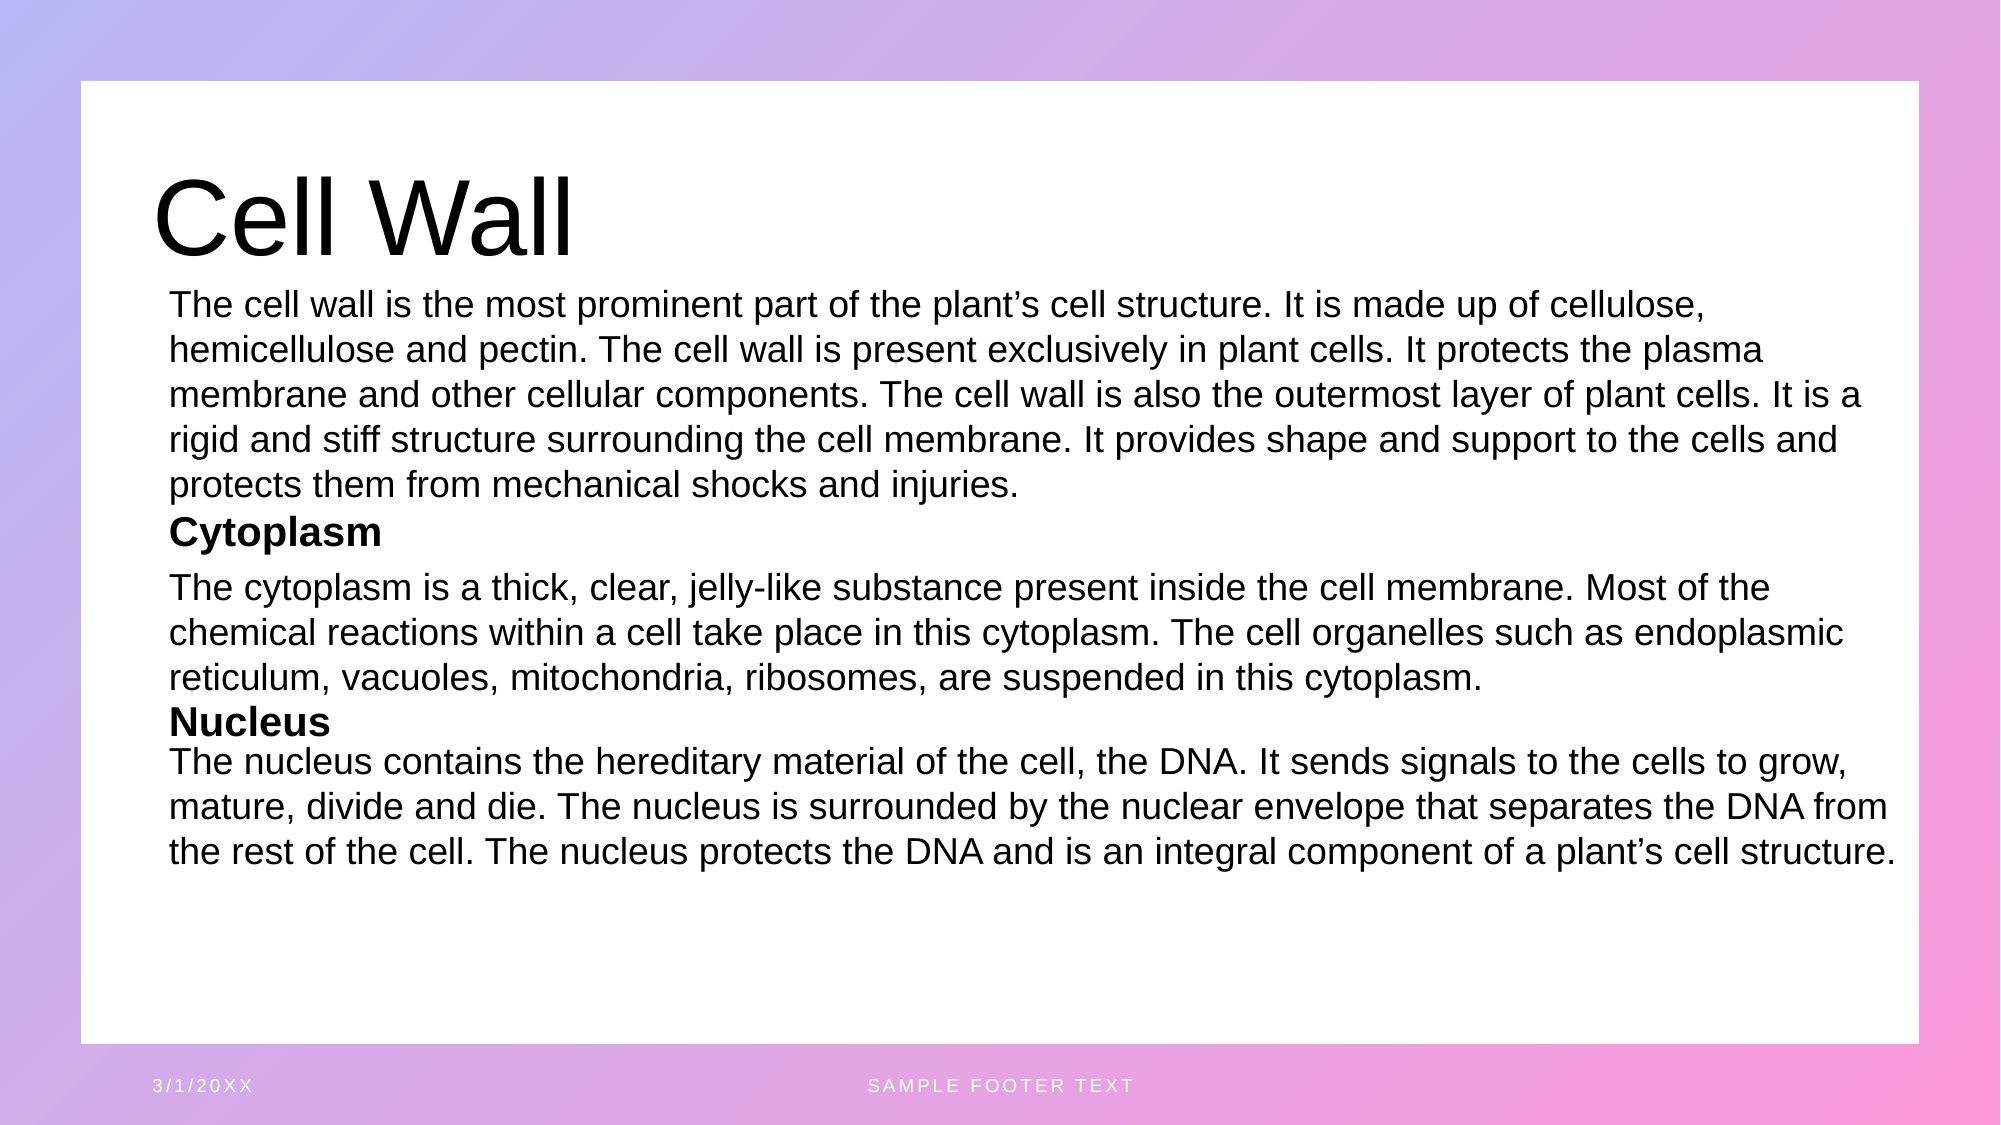

# Cell Wall
The cell wall is the most prominent part of the plant’s cell structure. It is made up of cellulose, hemicellulose and pectin. The cell wall is present exclusively in plant cells. It protects the plasma membrane and other cellular components. The cell wall is also the outermost layer of plant cells. It is a rigid and stiff structure surrounding the cell membrane. It provides shape and support to the cells and protects them from mechanical shocks and injuries.
Cytoplasm
The cytoplasm is a thick, clear, jelly-like substance present inside the cell membrane. Most of the chemical reactions within a cell take place in this cytoplasm. The cell organelles such as endoplasmic reticulum, vacuoles, mitochondria, ribosomes, are suspended in this cytoplasm.
Nucleus
The nucleus contains the hereditary material of the cell, the DNA. It sends signals to the cells to grow, mature, divide and die. The nucleus is surrounded by the nuclear envelope that separates the DNA from the rest of the cell. The nucleus protects the DNA and is an integral component of a plant’s cell structure.
3/1/20XX
SAMPLE FOOTER TEXT
9